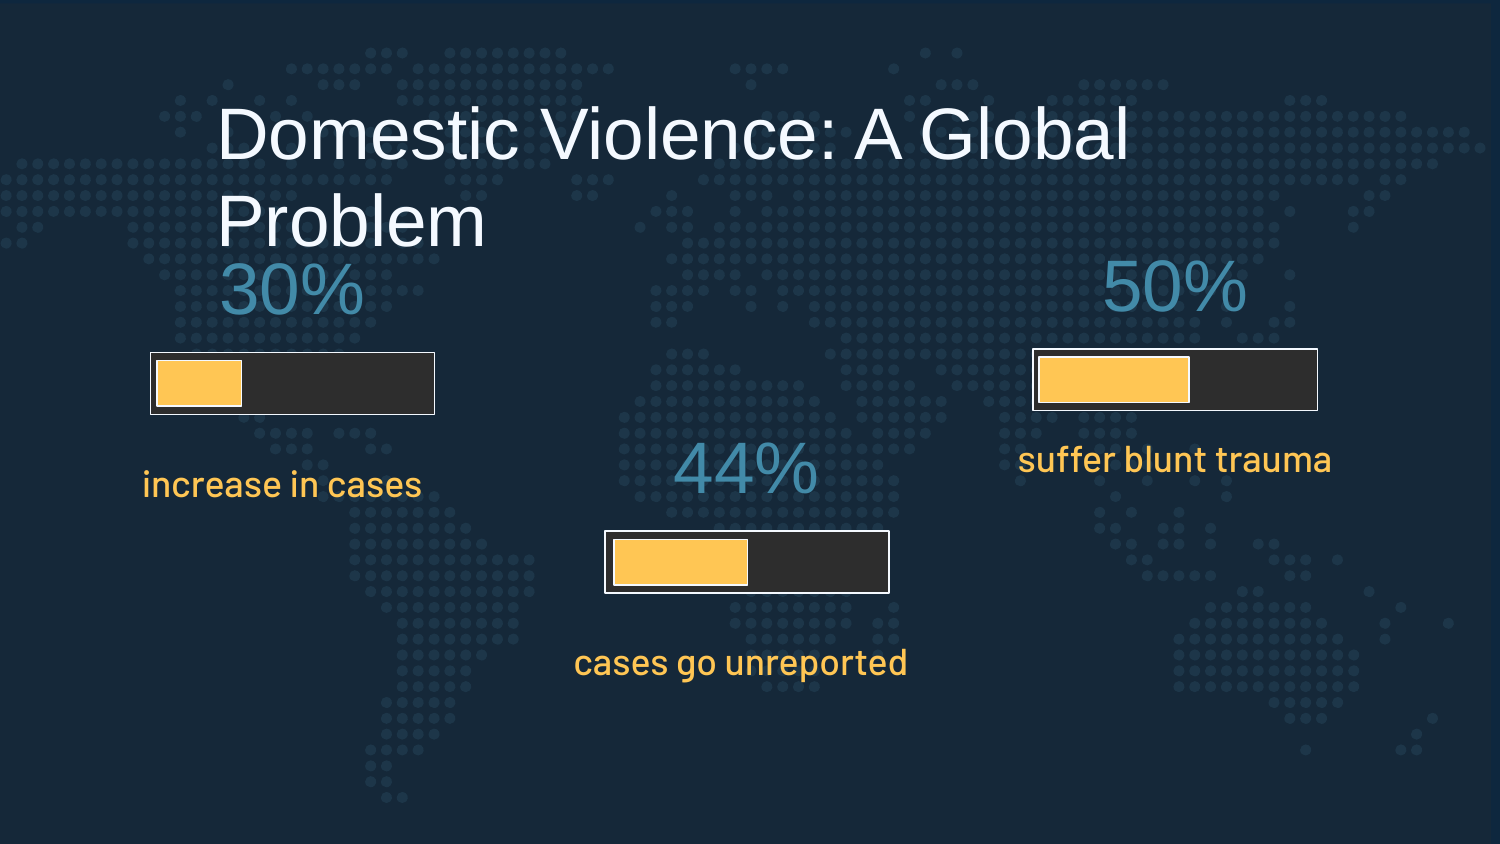

# Domestic Violence: A Global Problem
50%
30%

suffer blunt trauma
44%
increase in cases

cases go unreported